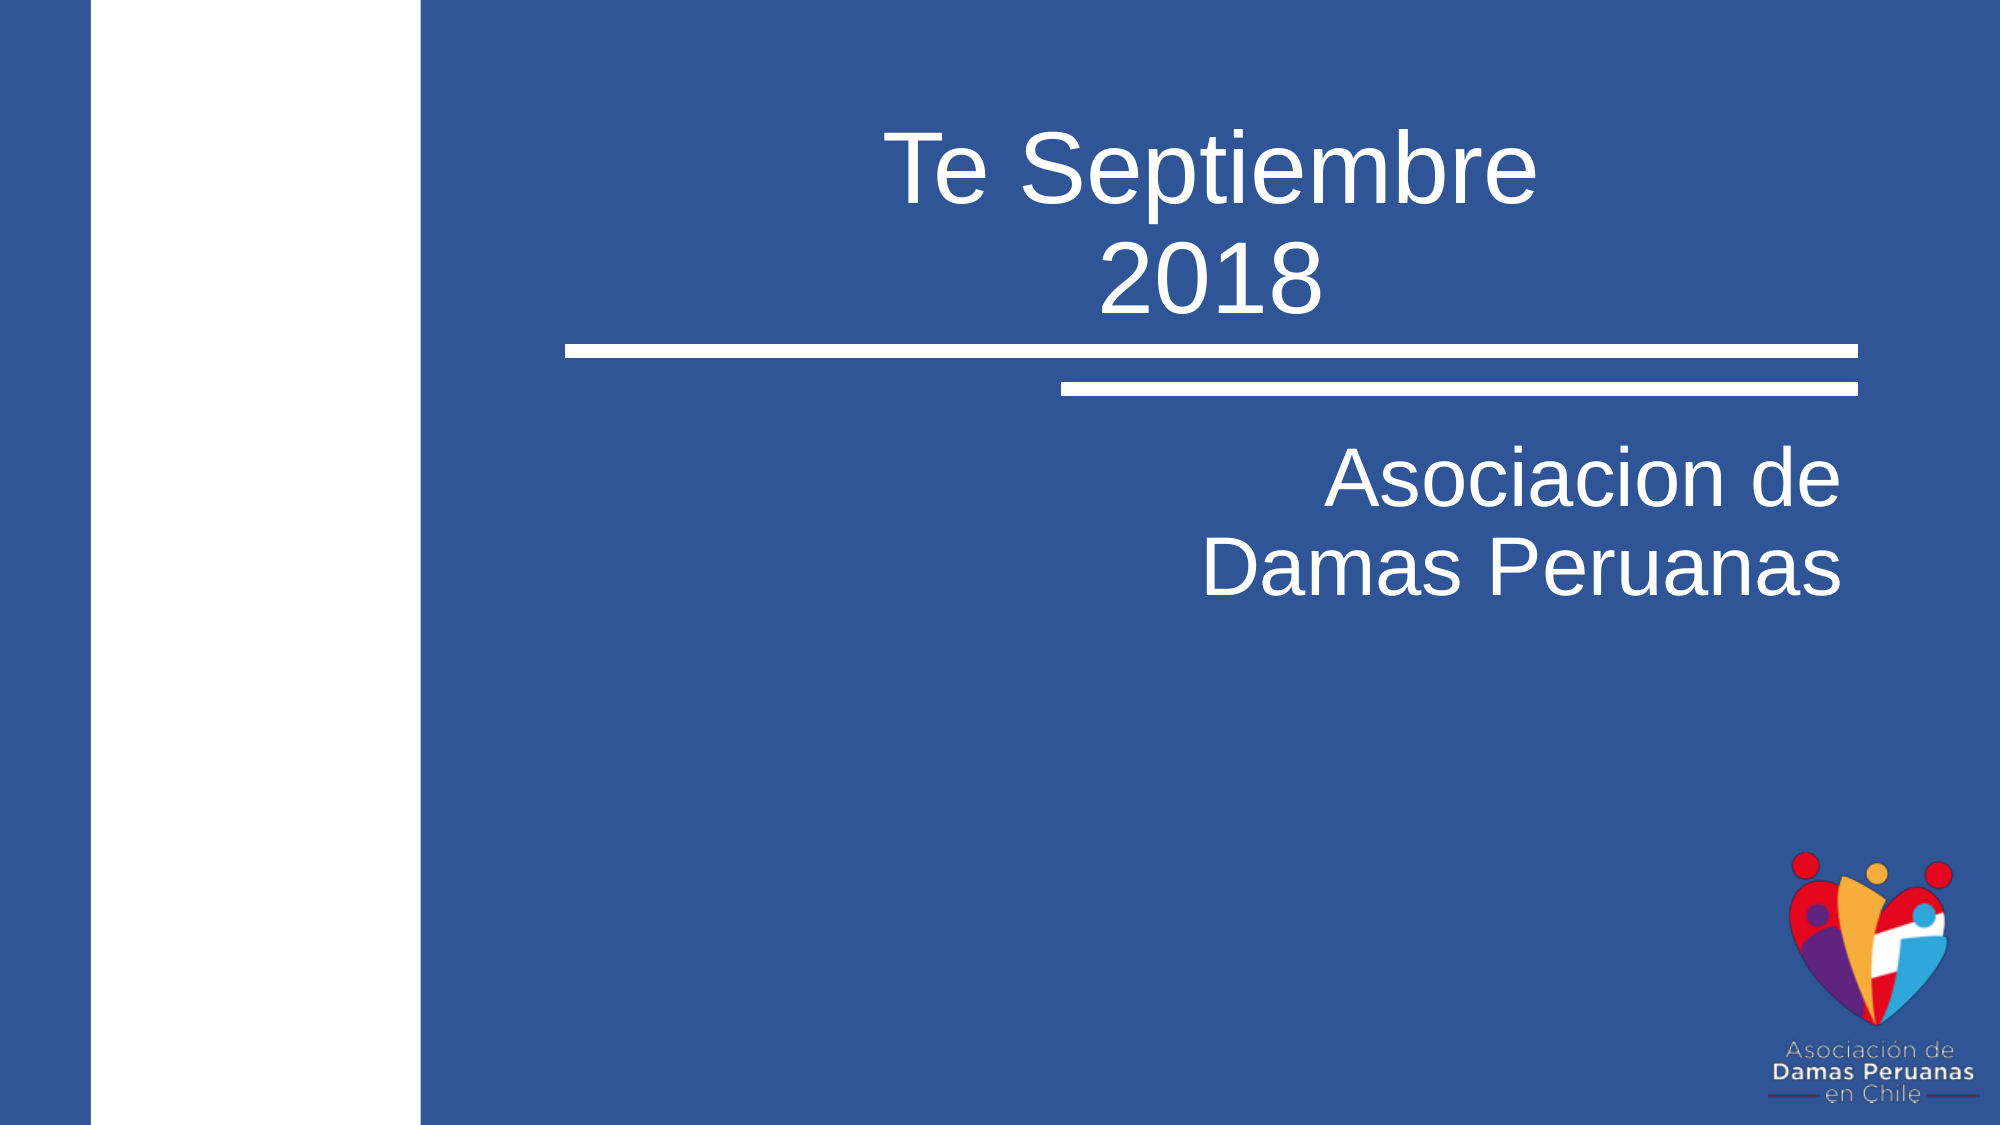

# Te Septiembre 2018
Asociacion de Damas Peruanas